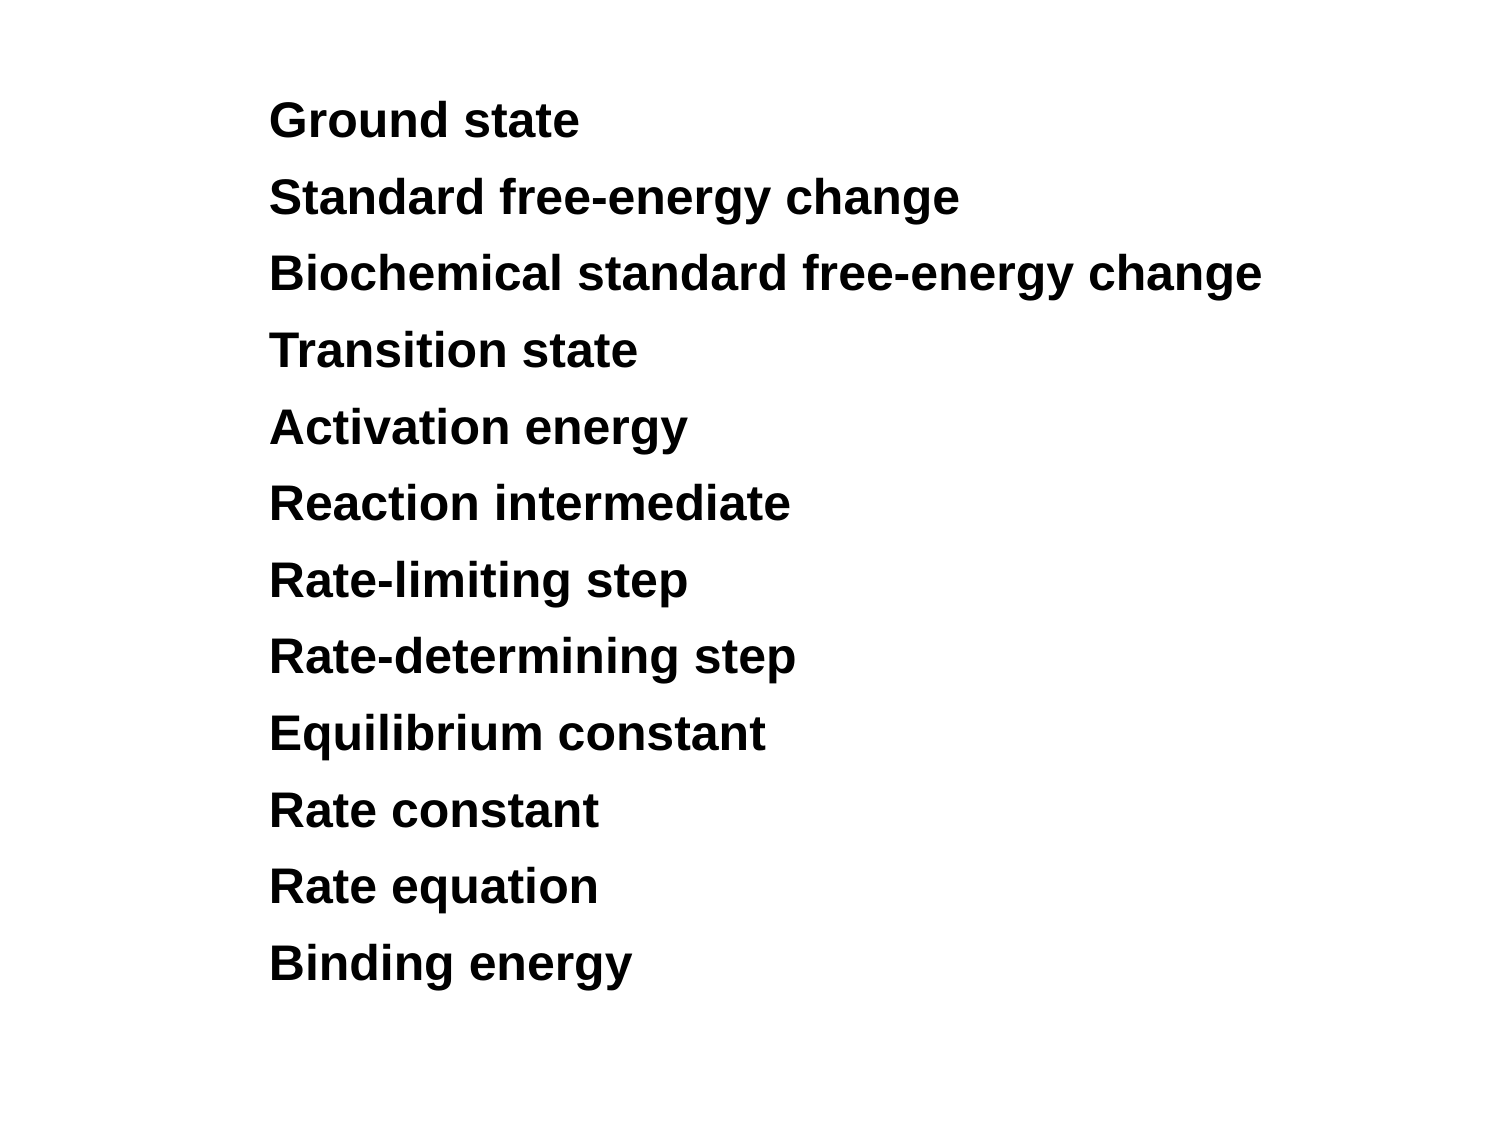

Ground state
Standard free-energy change
Biochemical standard free-energy change
Transition state
Activation energy
Reaction intermediate
Rate-limiting step
Rate-determining step
Equilibrium constant
Rate constant
Rate equation
Binding energy